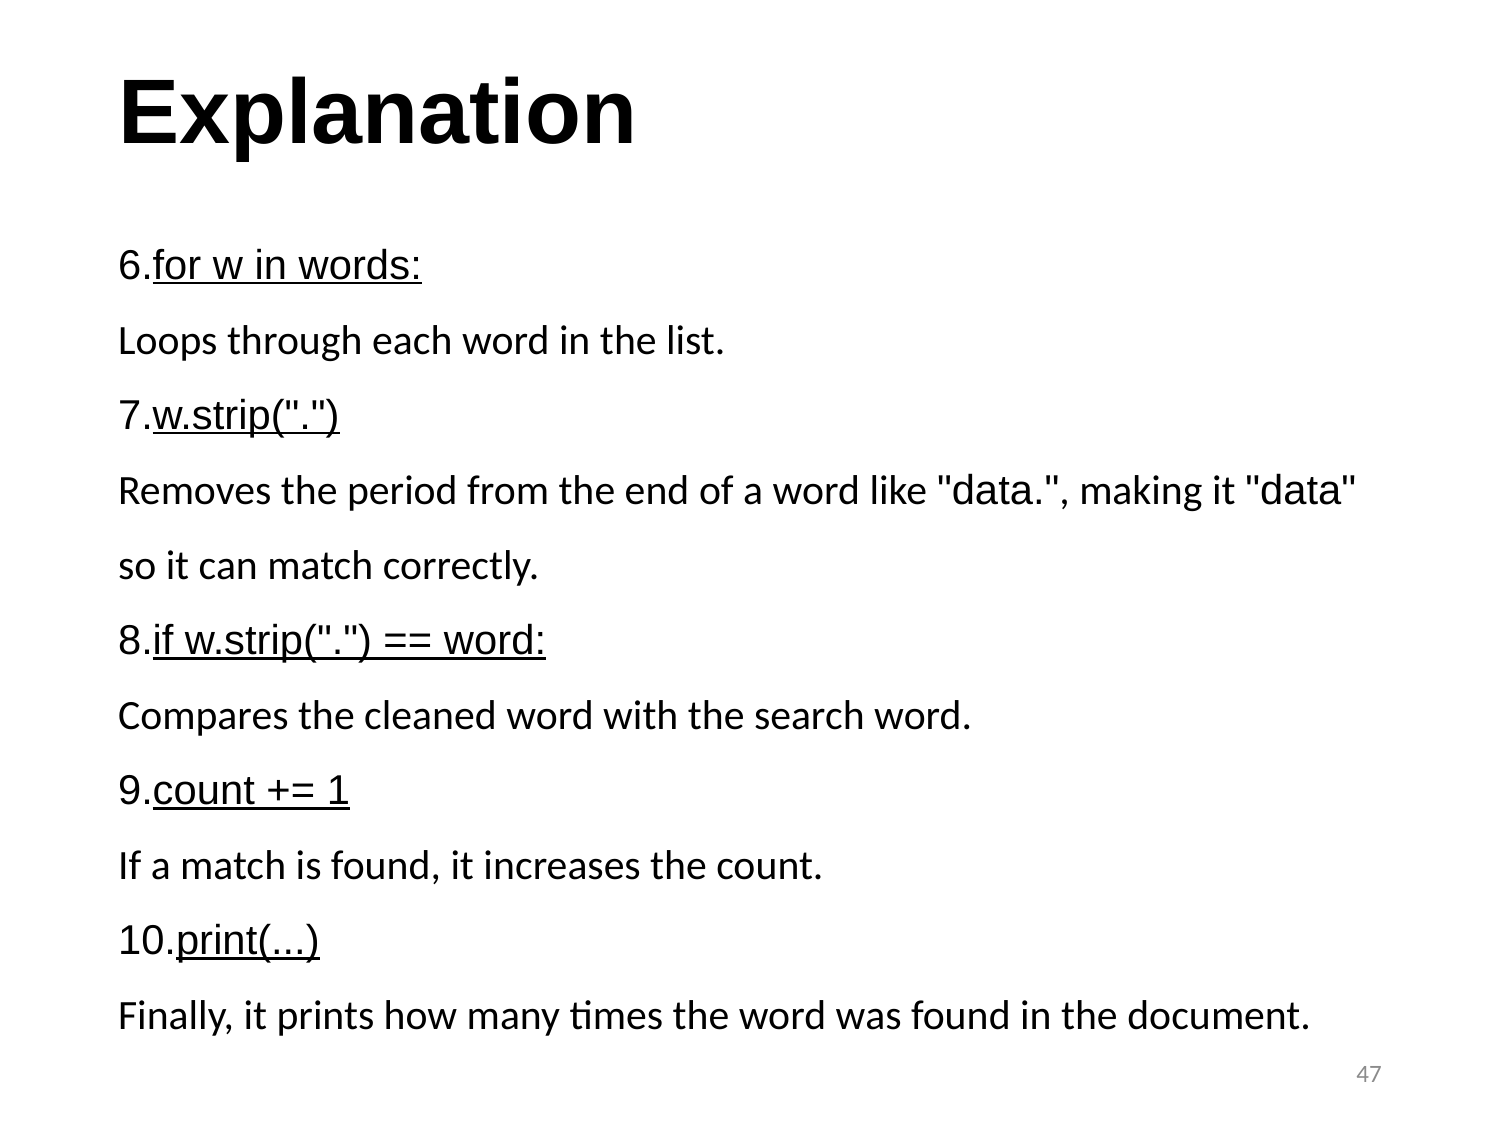

# Explanation
for w in words:
Loops through each word in the list.
w.strip(".")
Removes the period from the end of a word like "data.", making it "data" so it can match correctly.
if w.strip(".") == word:
Compares the cleaned word with the search word.
count += 1
If a match is found, it increases the count.
print(...)
Finally, it prints how many times the word was found in the document.

47